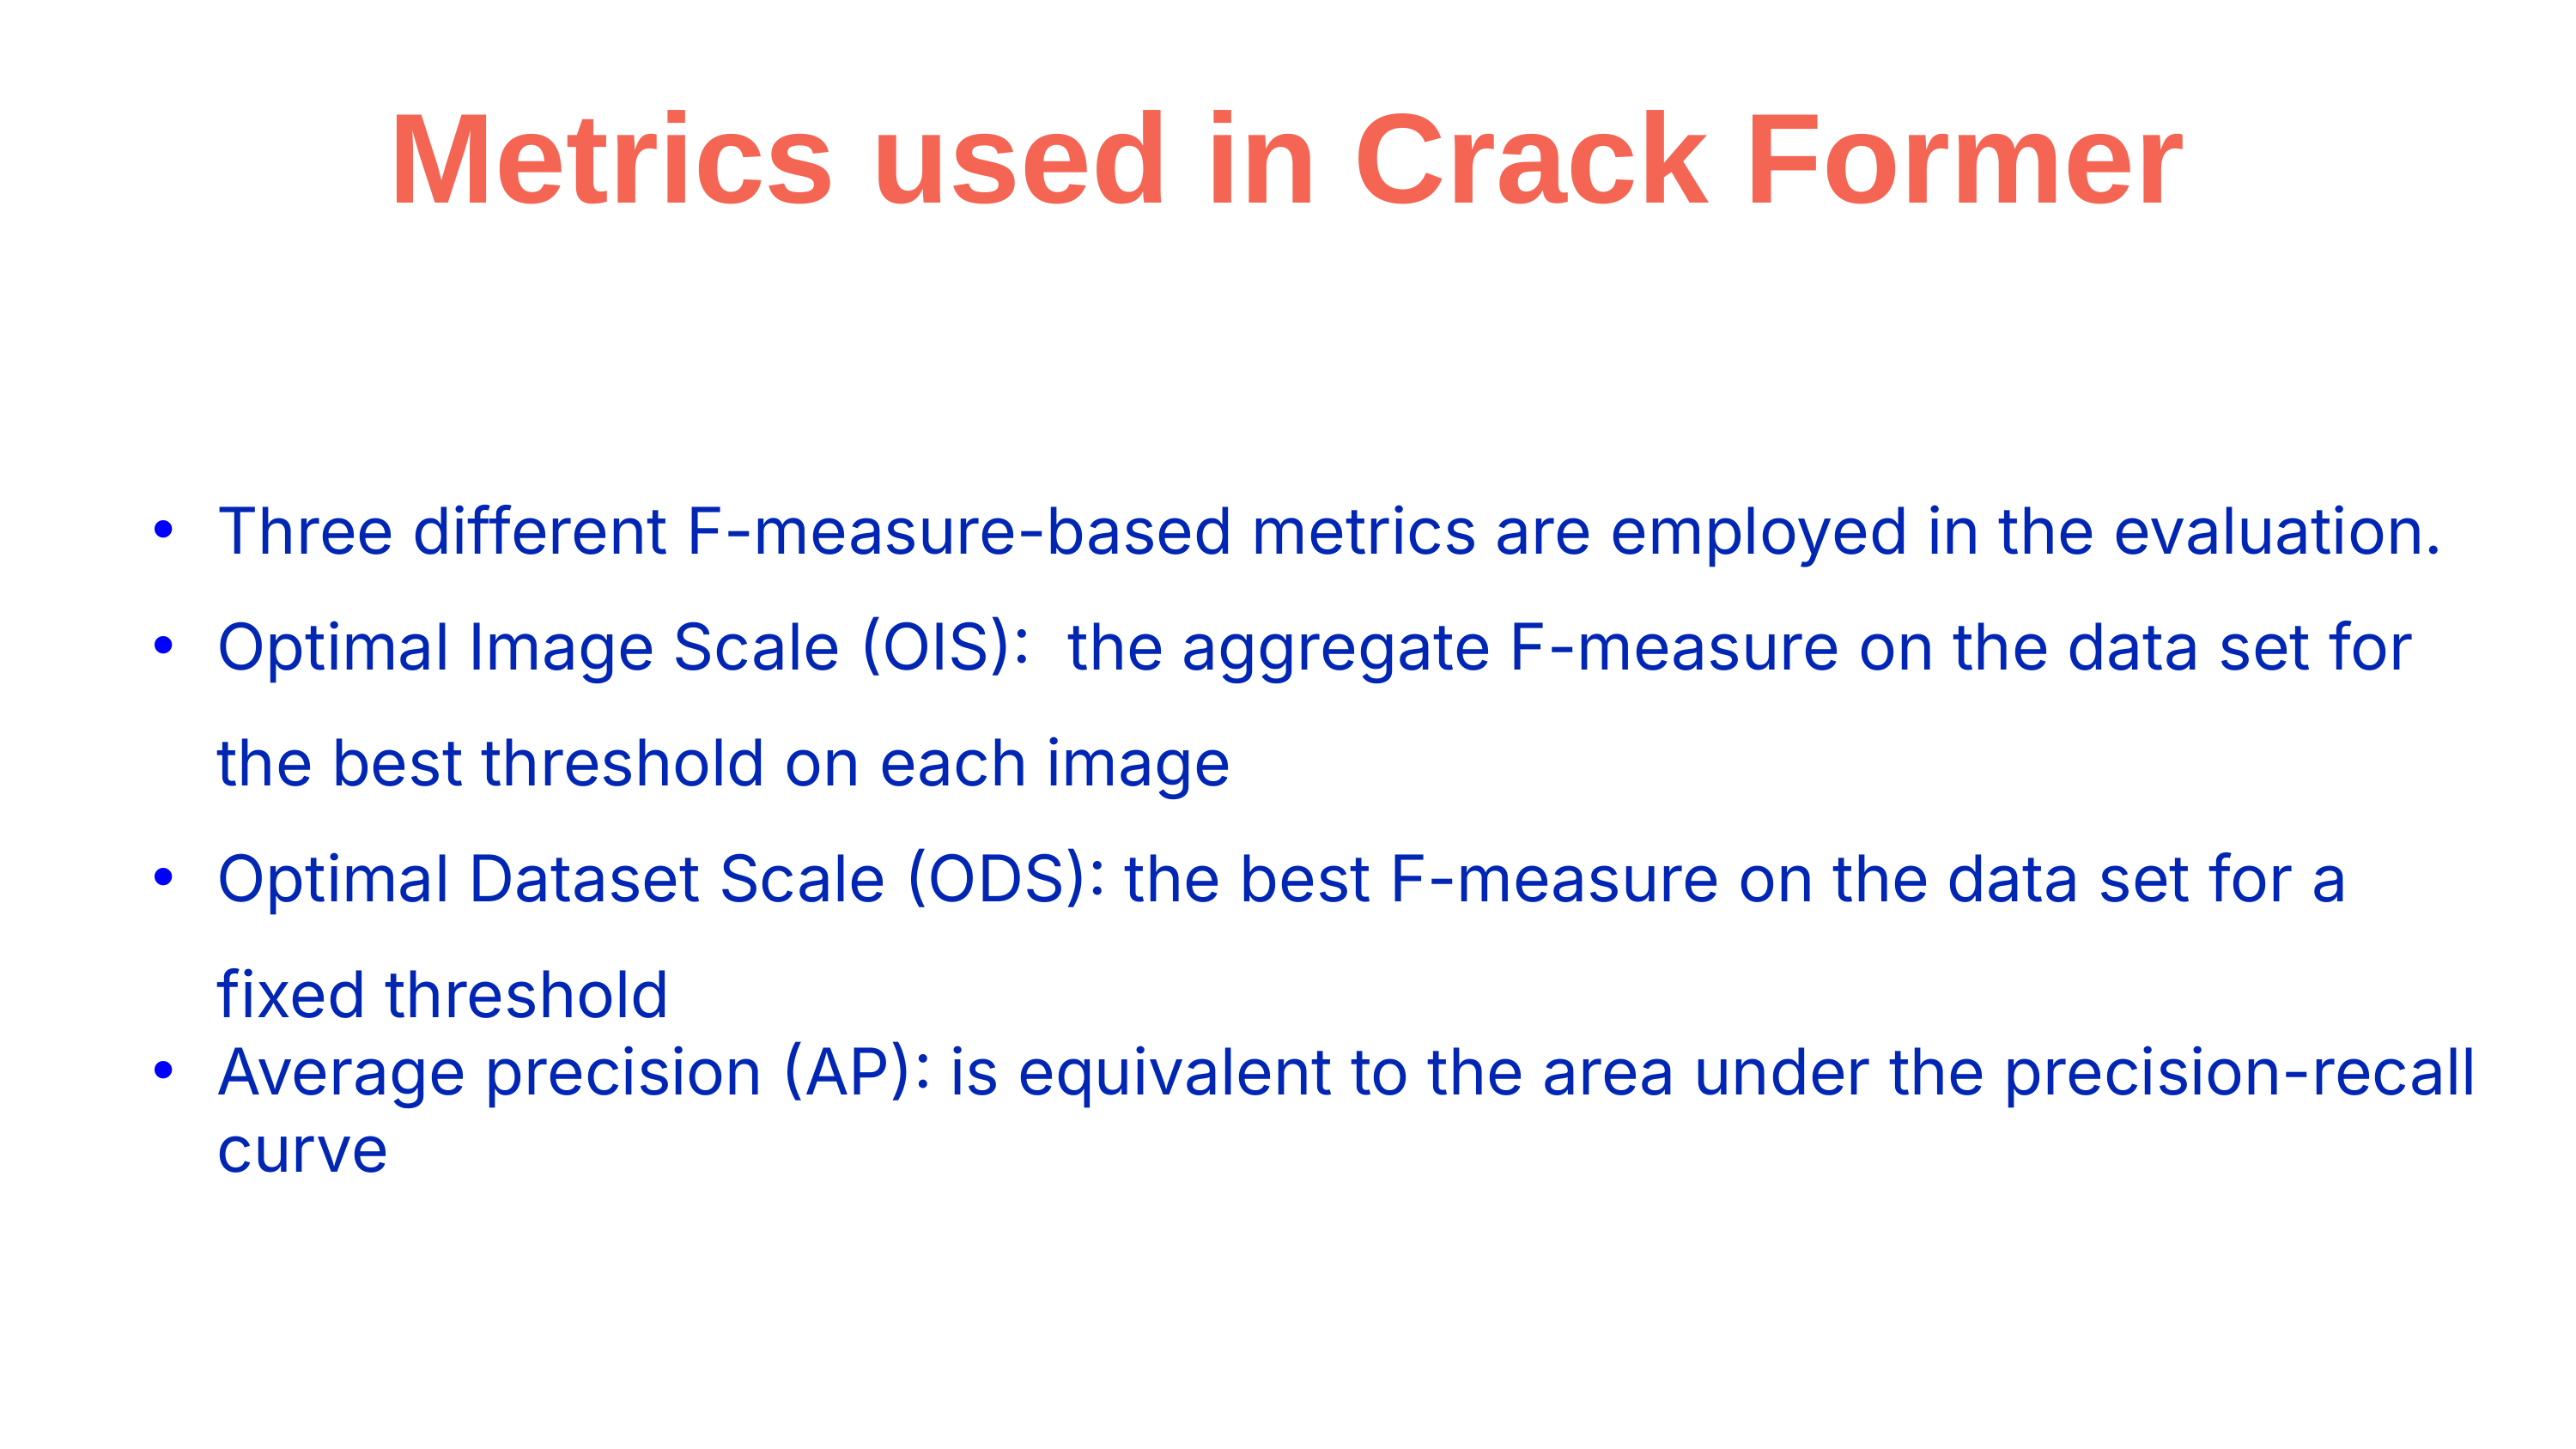

Metrics used in Crack Former
Three different F-measure-based metrics are employed in the evaluation.
Optimal Image Scale (OIS):  the aggregate F-measure on the data set for the best threshold on each image
Optimal Dataset Scale (ODS): the best F-measure on the data set for a fixed threshold
Average precision (AP): is equivalent to the area under the precision-recall curve